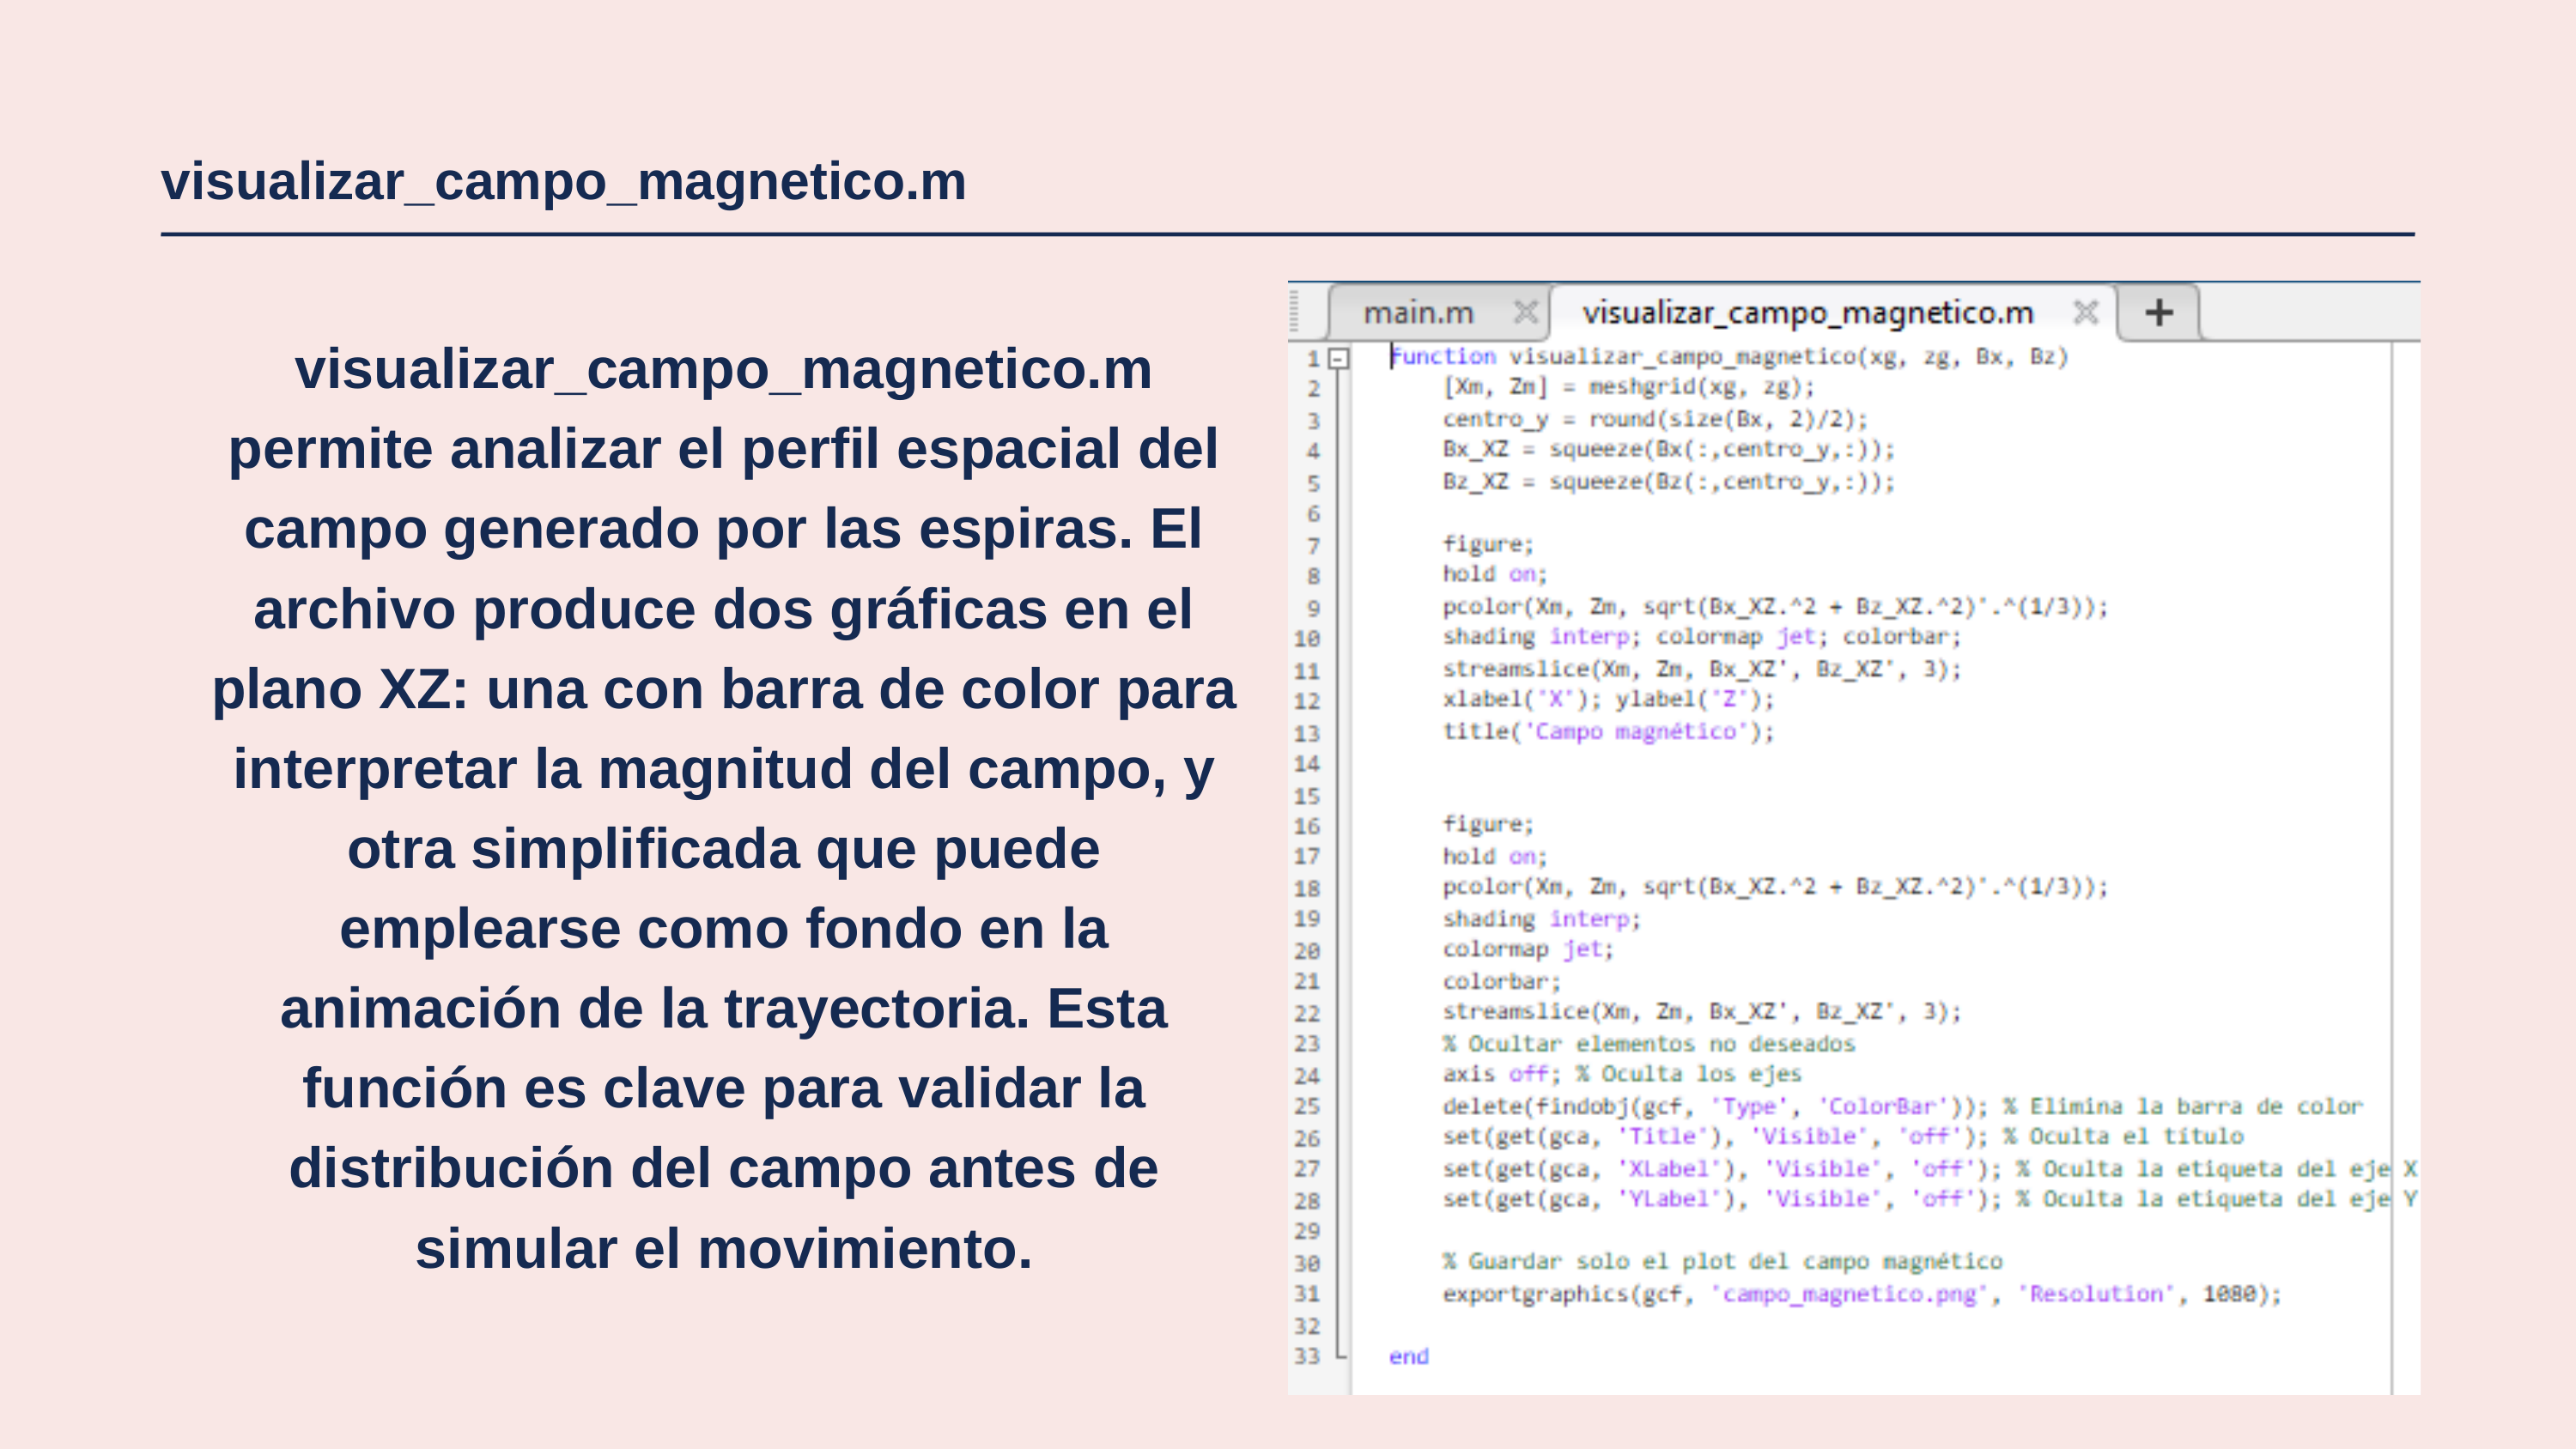

visualizar_campo_magnetico.m

visualizar_campo_magnetico.m permite analizar el perfil espacial del campo generado por las espiras. El archivo produce dos gráficas en el plano XZ: una con barra de color para interpretar la magnitud del campo, y otra simplificada que puede emplearse como fondo en la animación de la trayectoria. Esta función es clave para validar la distribución del campo antes de simular el movimiento.